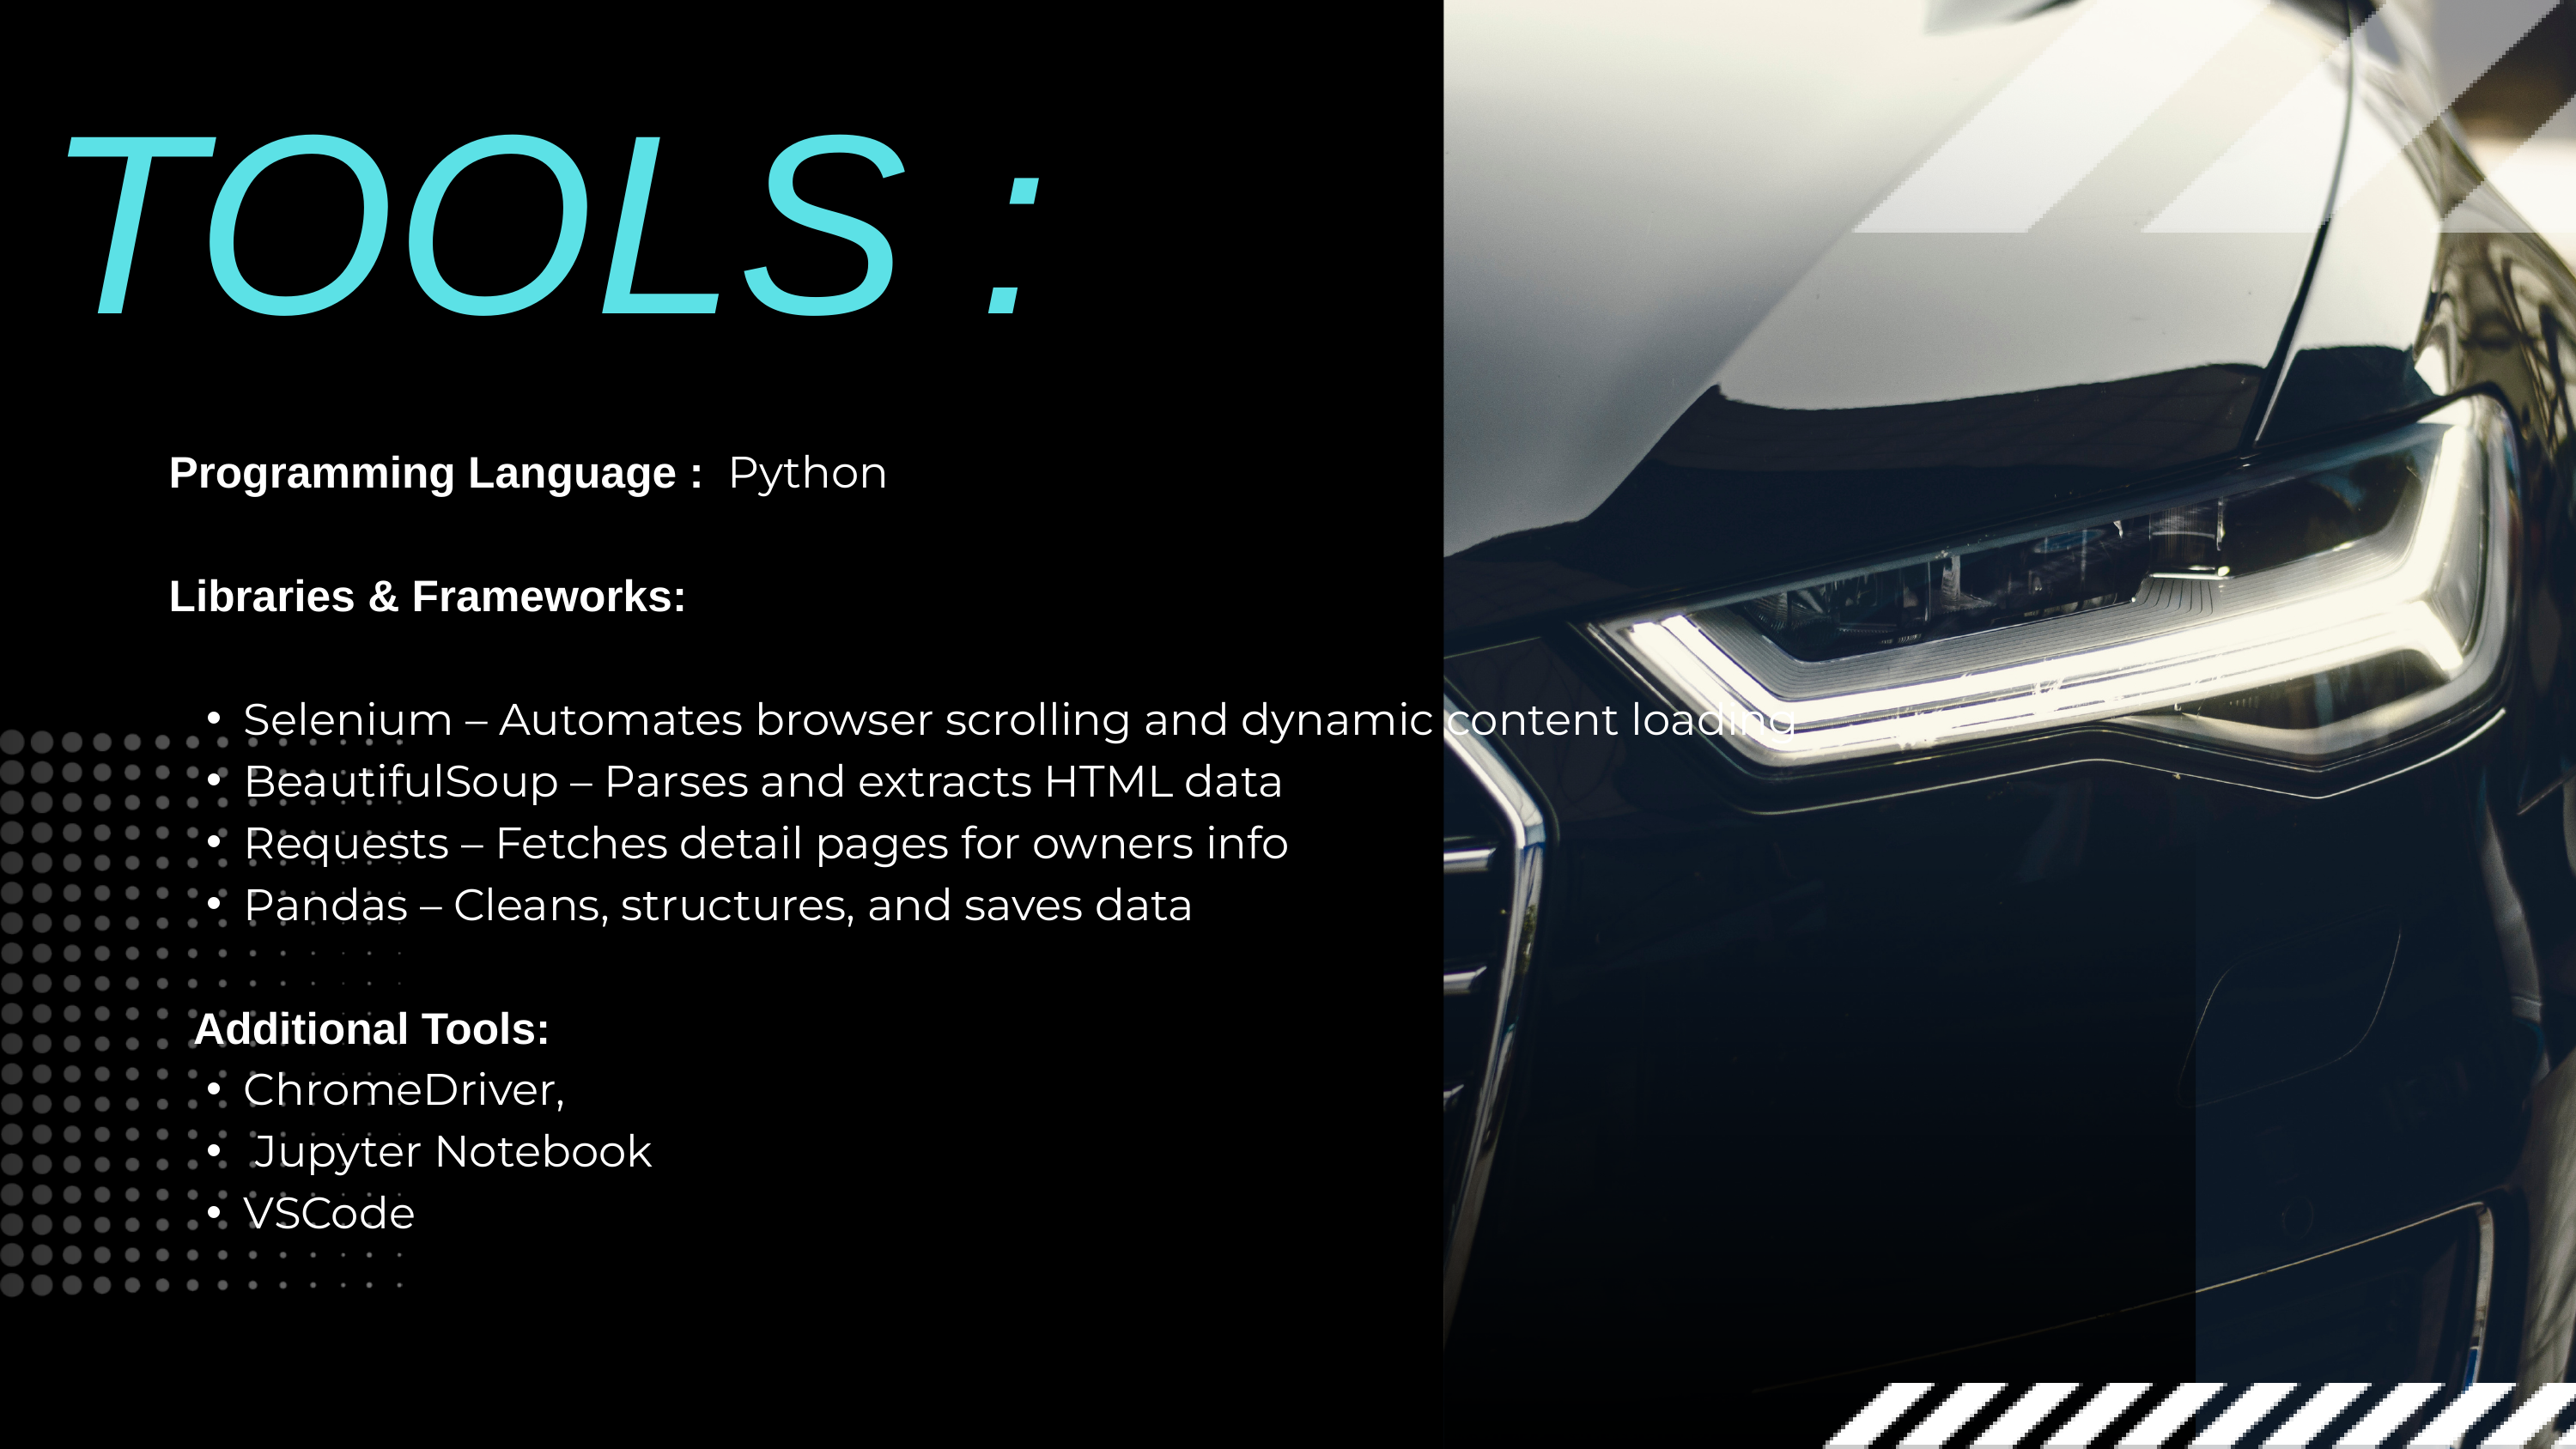

TOOLS :

Programming Language :  Python

Libraries & Frameworks:

Selenium – Automates browser scrolling and dynamic content loading
BeautifulSoup – Parses and extracts HTML data
Requests – Fetches detail pages for owners info
Pandas – Cleans, structures, and saves data

  Additional Tools:
ChromeDriver,
 Jupyter Notebook
VSCode